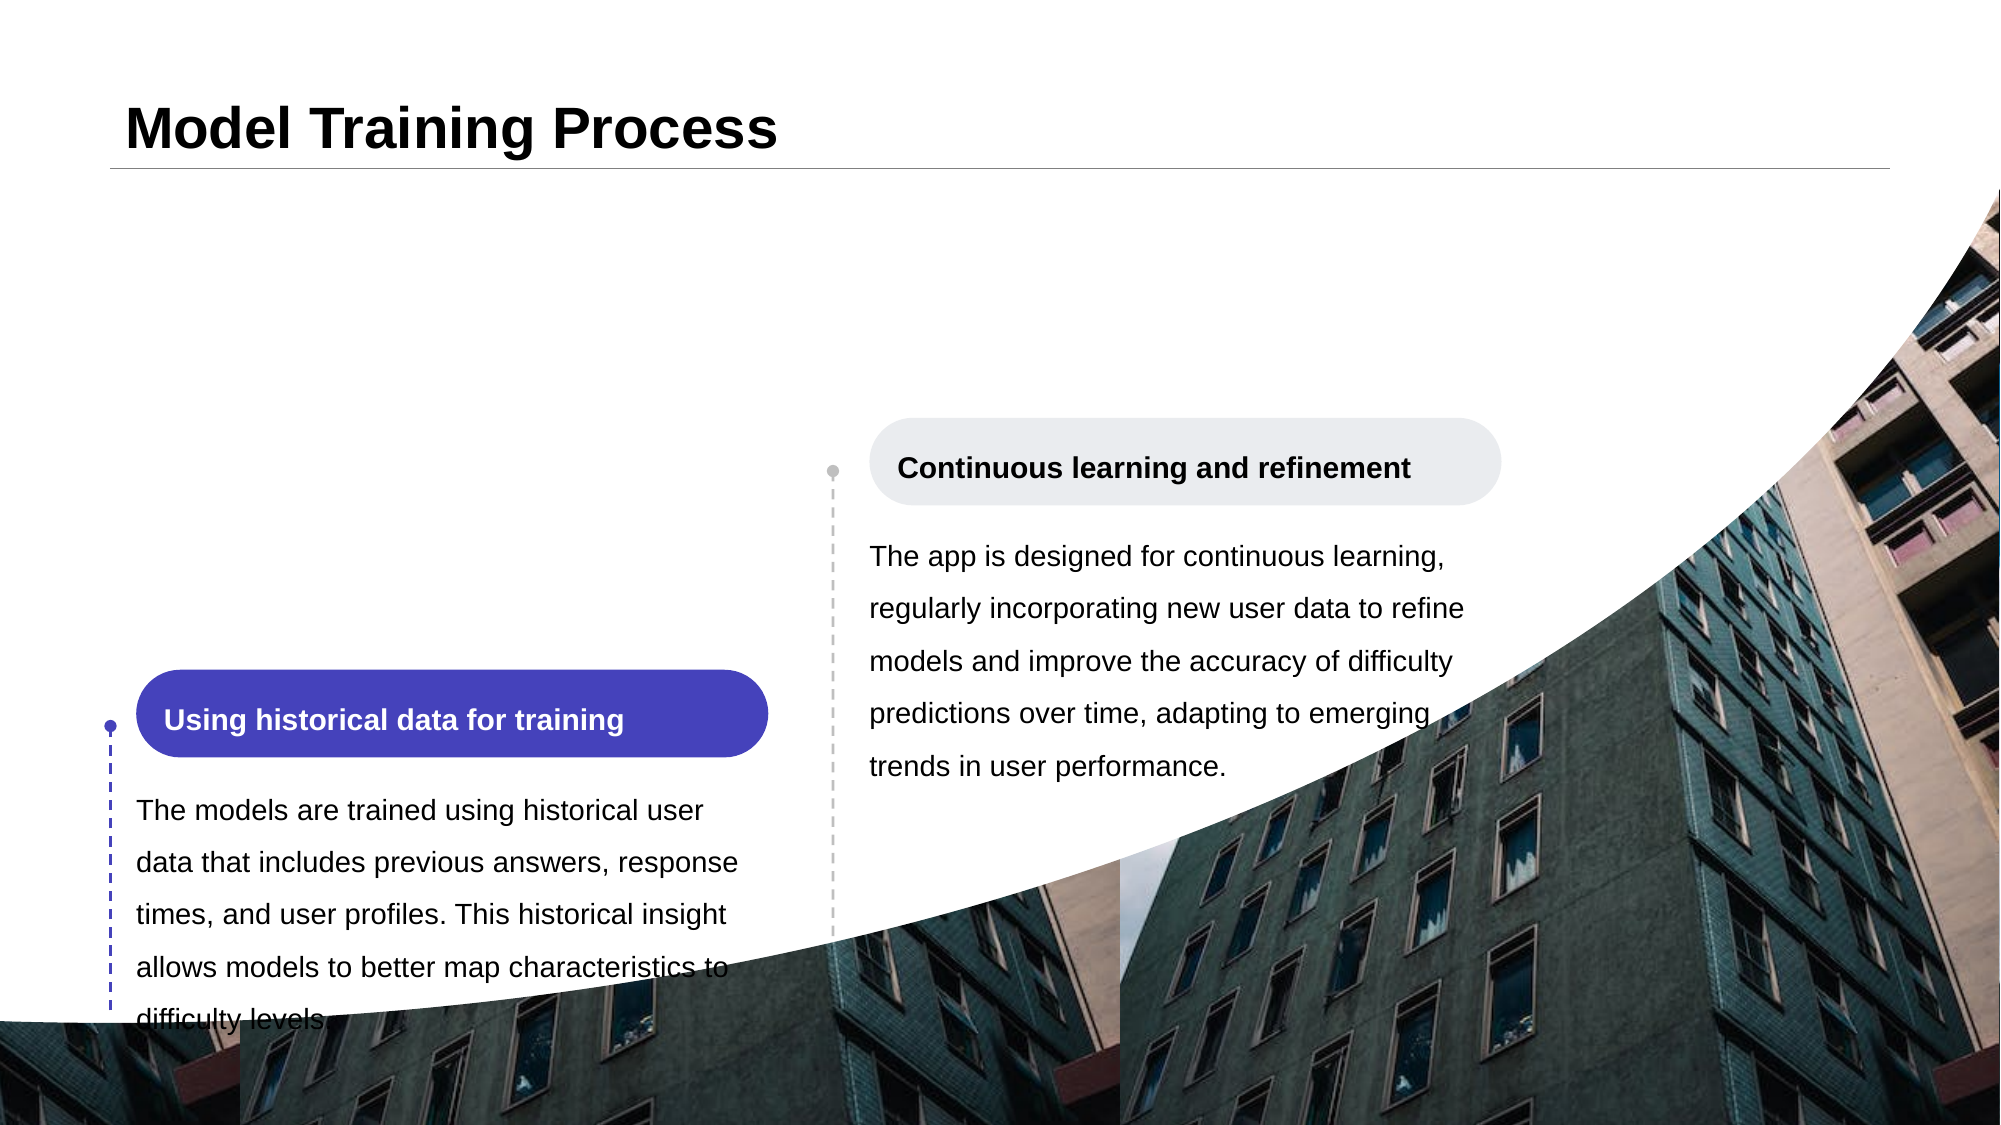

# Model Training Process

Continuous learning and refinement
The app is designed for continuous learning, regularly incorporating new user data to refine models and improve the accuracy of difficulty predictions over time, adapting to emerging trends in user performance.
Using historical data for training
The models are trained using historical user data that includes previous answers, response times, and user profiles. This historical insight allows models to better map characteristics to difficulty levels.